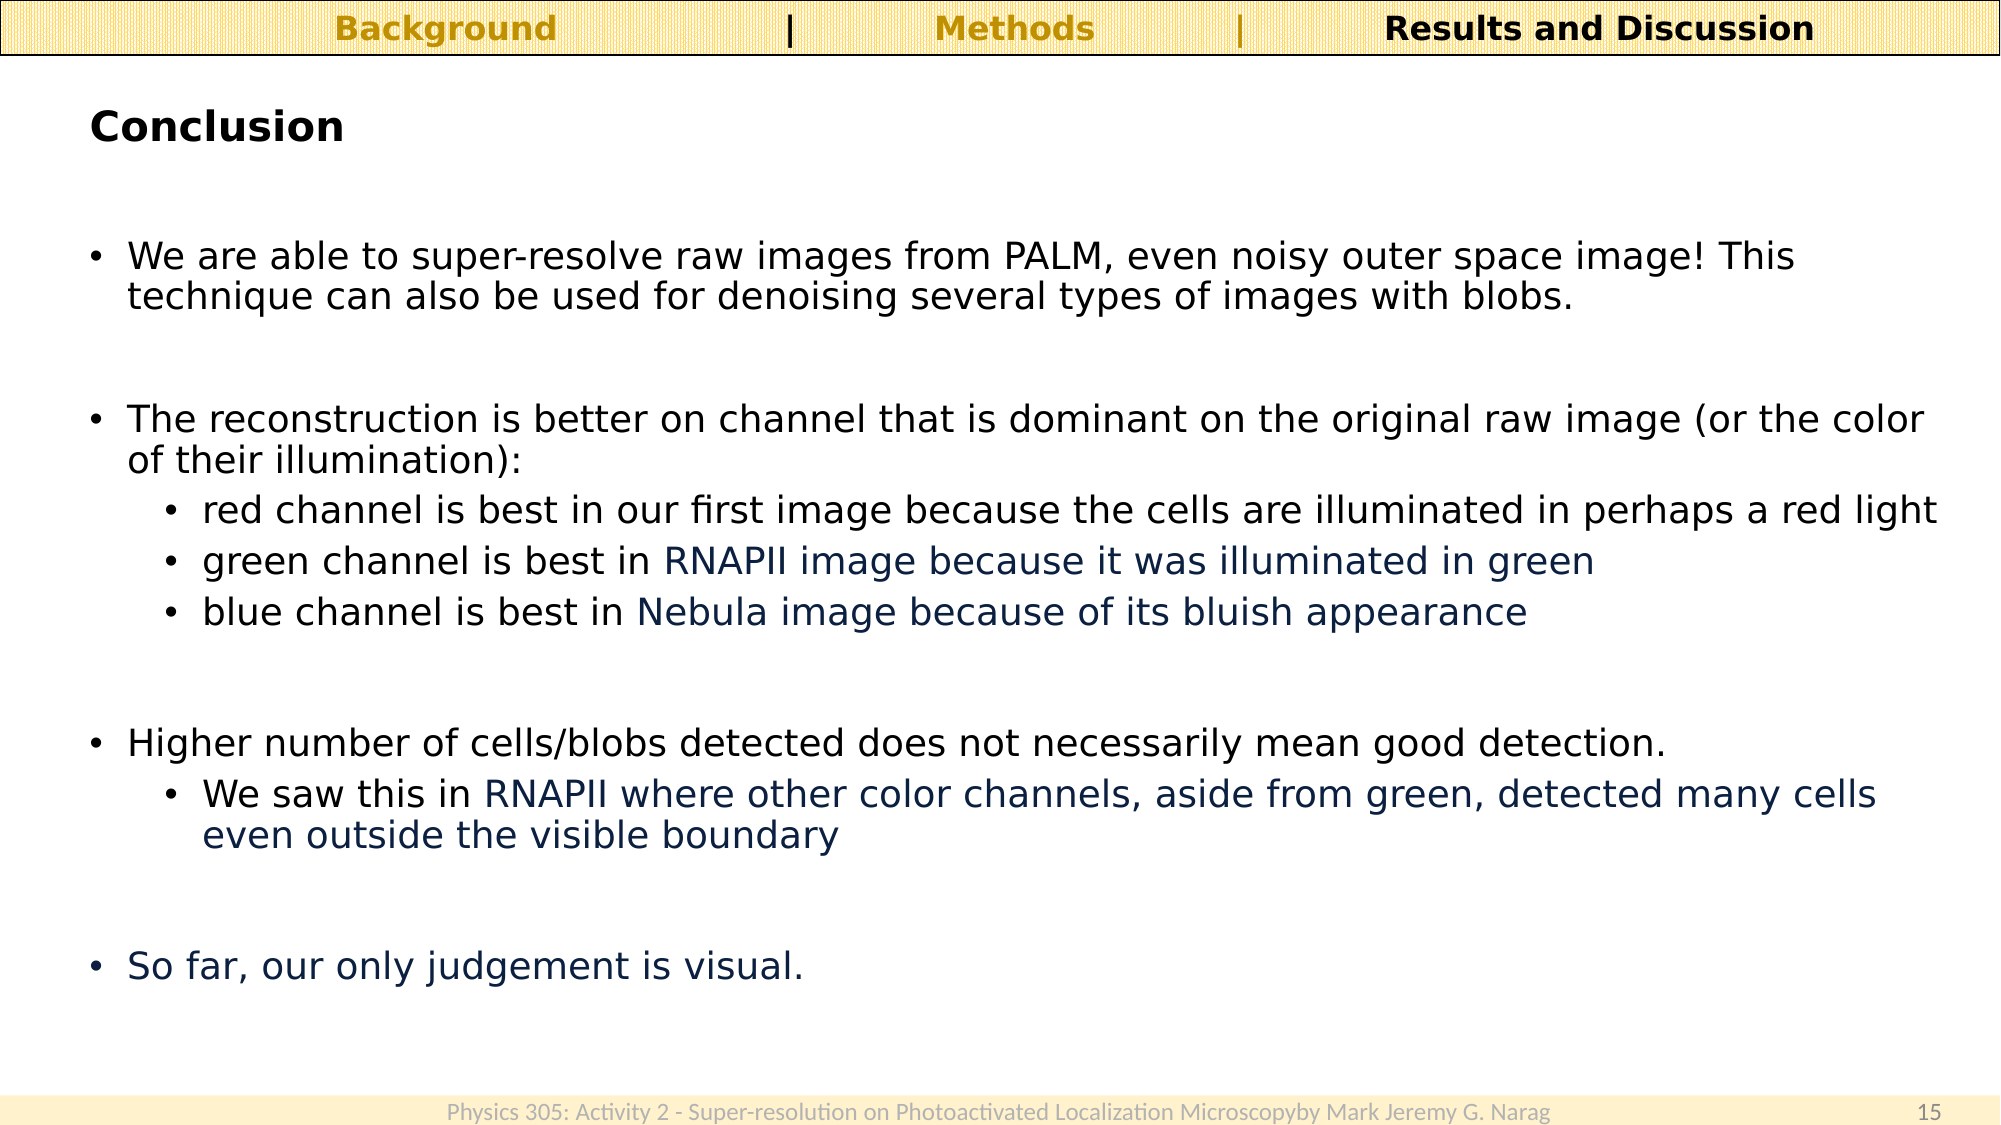

Background 	  	|   	Methods   	|   	Results and Discussion
Conclusion

We are able to super-resolve raw images from PALM, even noisy outer space image! This technique can also be used for denoising several types of images with blobs.

The reconstruction is better on channel that is dominant on the original raw image (or the color of their illumination):
red channel is best in our first image because the cells are illuminated in perhaps a red light
green channel is best in RNAPII image because it was illuminated in green
blue channel is best in Nebula image because of its bluish appearance

Higher number of cells/blobs detected does not necessarily mean good detection.
We saw this in RNAPII where other color channels, aside from green, detected many cells even outside the visible boundary

So far, our only judgement is visual.
Physics 305: Activity 2 - Super-resolution on Photoactivated Localization Microscopy		by Mark Jeremy G. Narag
15